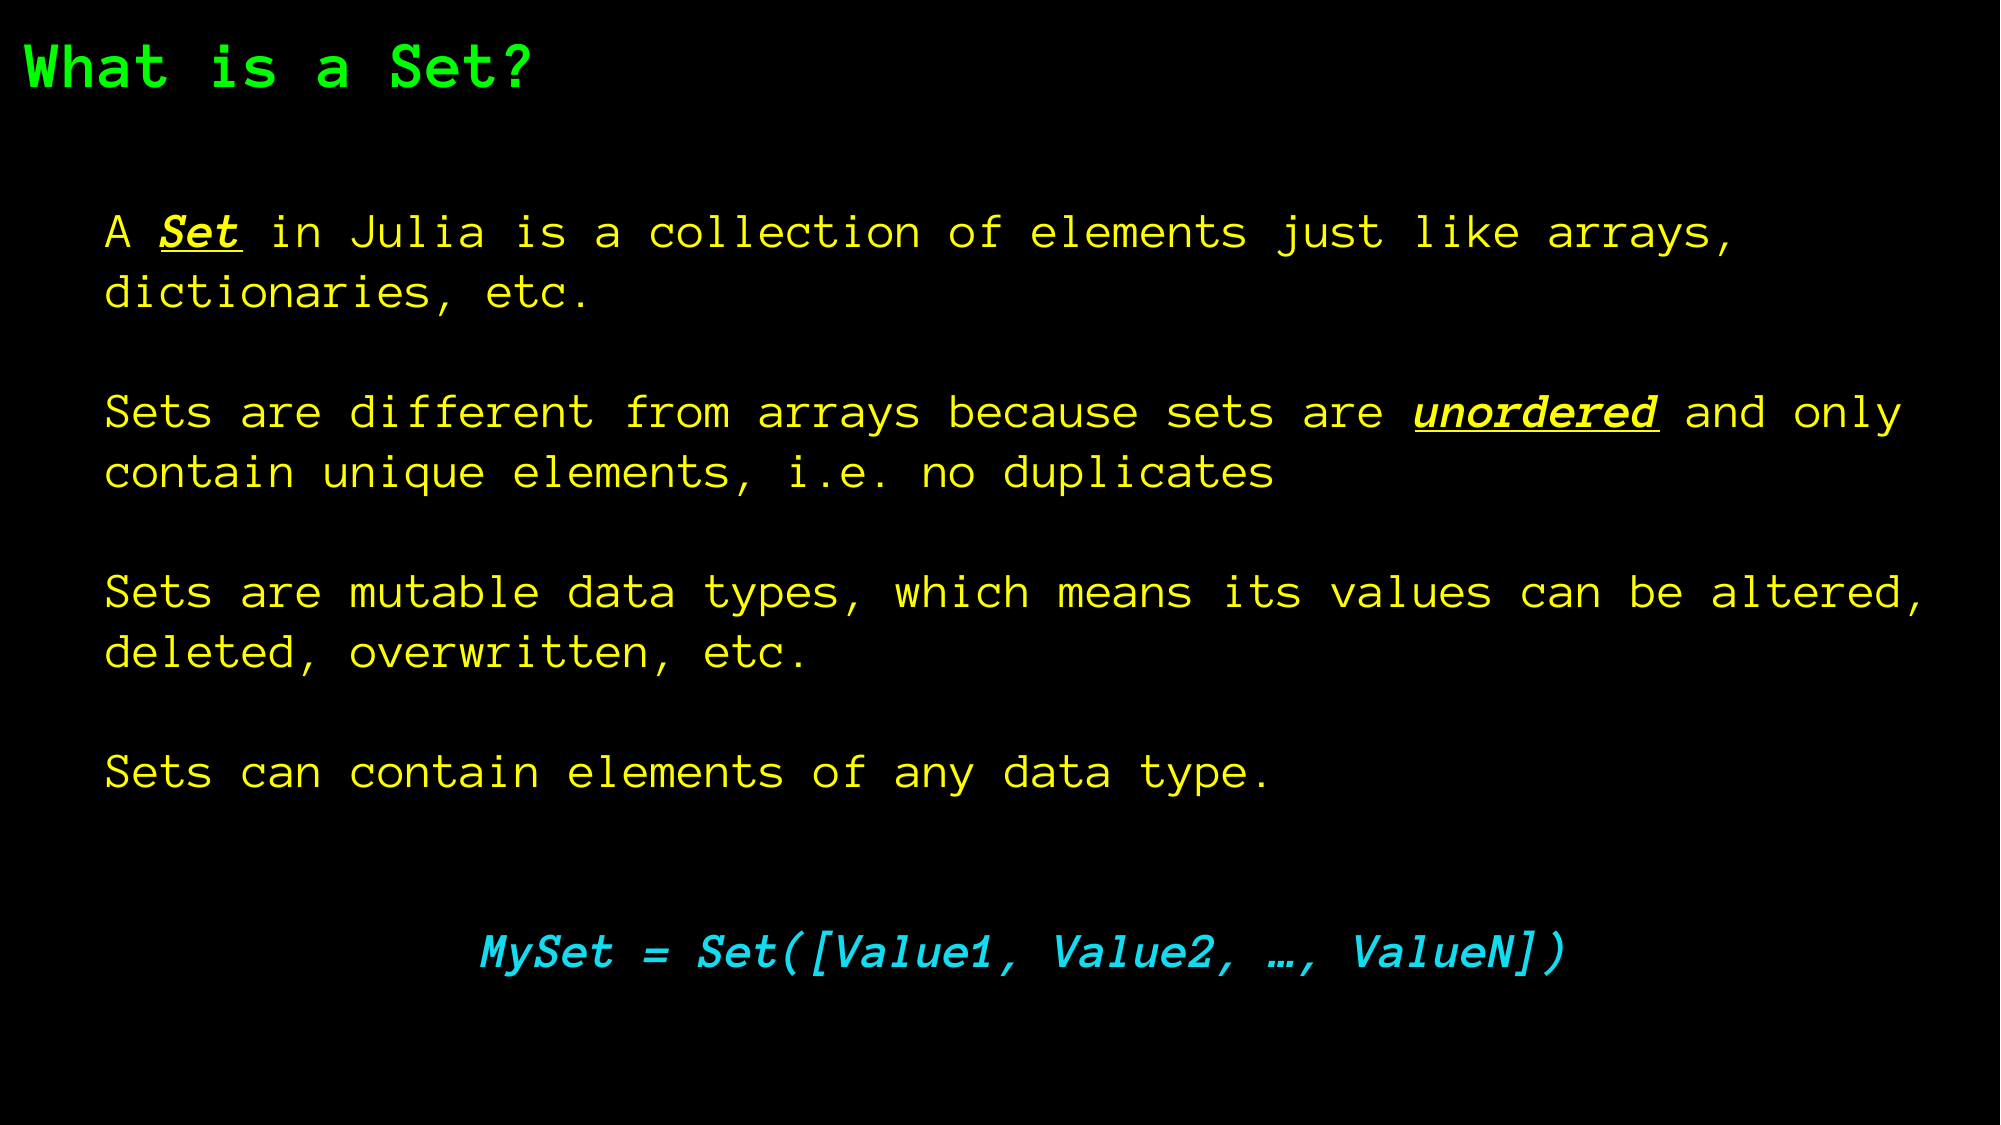

What is a Set?
A Set in Julia is a collection of elements just like arrays, dictionaries, etc.

Sets are different from arrays because sets are unordered and only contain unique elements, i.e. no duplicates

Sets are mutable data types, which means its values can be altered, deleted, overwritten, etc.

Sets can contain elements of any data type.

MySet = Set([Value1, Value2, …, ValueN])